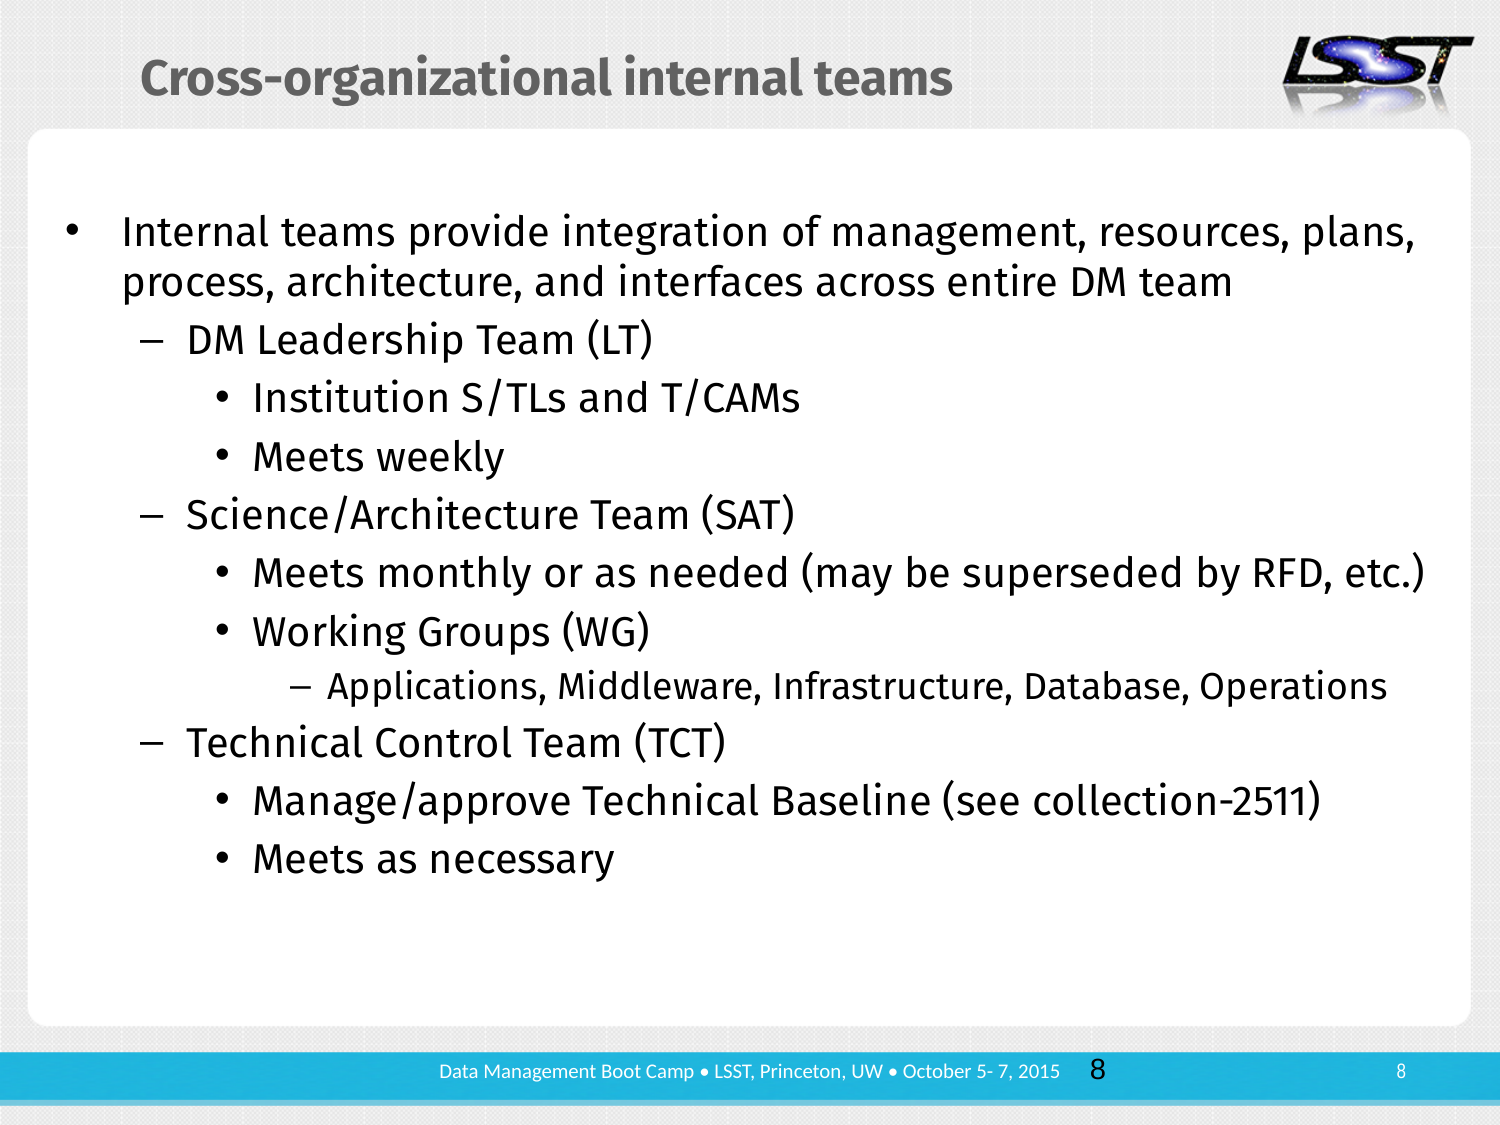

# Cross-organizational internal teams
Internal teams provide integration of management, resources, plans, process, architecture, and interfaces across entire DM team
DM Leadership Team (LT)
Institution S/TLs and T/CAMs
Meets weekly
Science/Architecture Team (SAT)
Meets monthly or as needed (may be superseded by RFD, etc.)
Working Groups (WG)
Applications, Middleware, Infrastructure, Database, Operations
Technical Control Team (TCT)
Manage/approve Technical Baseline (see collection-2511)
Meets as necessary
8